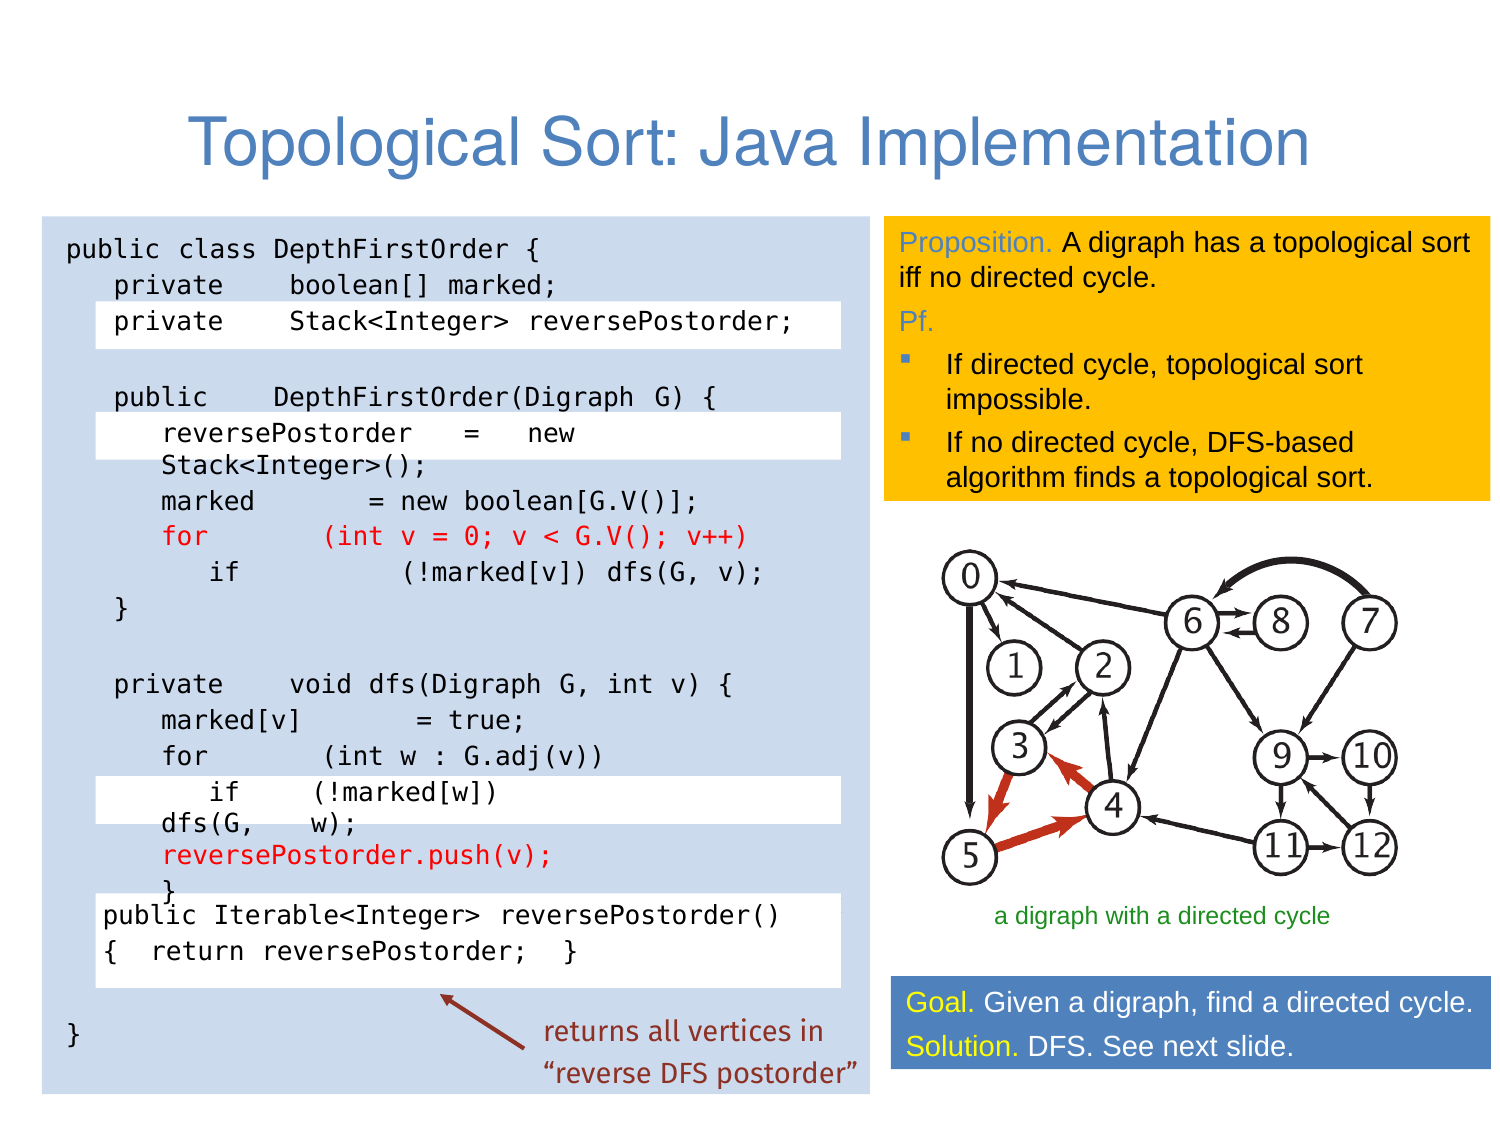

# Topological Sort: Java Implementation

Proposition. A digraph has a topological sort iff no directed cycle.
Pf.
If directed cycle, topological sort impossible.
If no directed cycle, DFS-based algorithm finds a topological sort.
public	class	DepthFirstOrder {
private	boolean[]	marked;
private	Stack<Integer>	reversePostorder;

public	DepthFirstOrder(Digraph	G) {
reversePostorder	=	new	Stack<Integer>();
marked	=	new	boolean[G.V()];
for	(int	v	=	0;	v	<	G.V();	v++)
if	(!marked[v])	dfs(G,	v);
}

private	void	dfs(Digraph	G,	int	v) {
marked[v]	=	true;
for	(int	w	:	G.adj(v))
if	(!marked[w])	dfs(G,	w);  reversePostorder.push(v);
}

a digraph with a directed cycle

public	Iterable<Integer>	reversePostorder()
{	return	reversePostorder;	}

Goal. Given a digraph, find a directed cycle.
Solution. DFS. See next slide.
returns all vertices in “reverse DFS postorder”
}